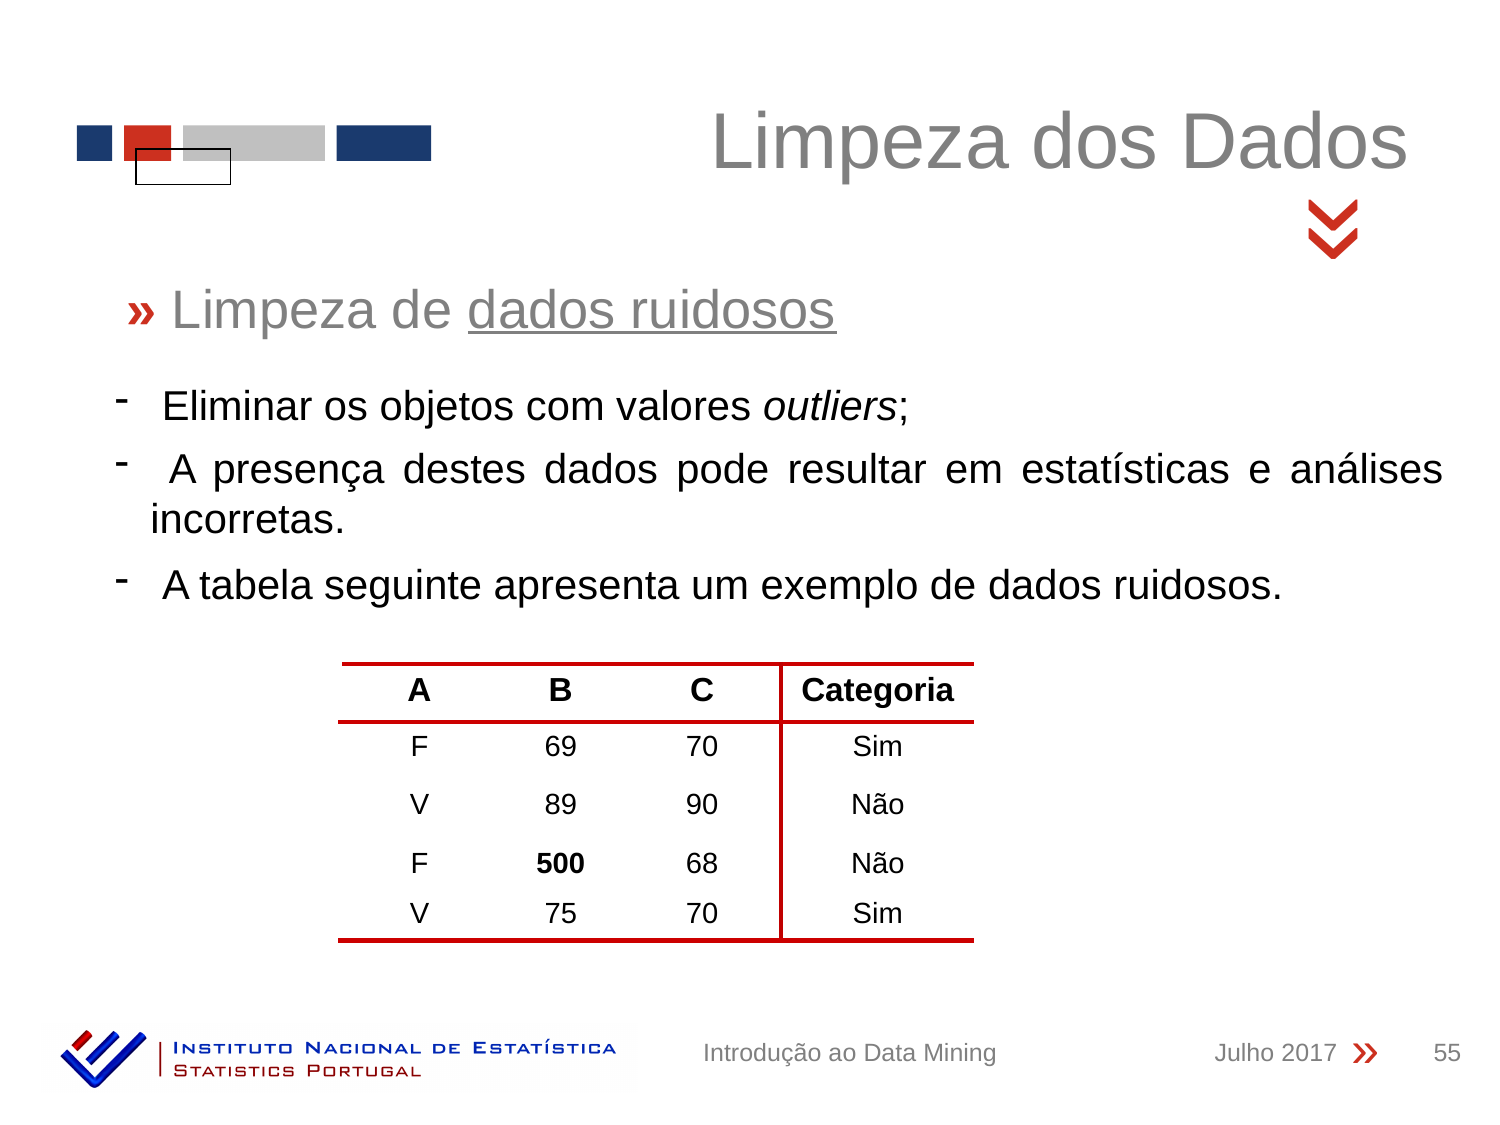

Limpeza dos Dados
«
» Limpeza de dados ruidosos
 Eliminar os objetos com valores outliers;
 A presença destes dados pode resultar em estatísticas e análises incorretas.
 A tabela seguinte apresenta um exemplo de dados ruidosos.
| A | B | C | Categoria |
| --- | --- | --- | --- |
| F | 69 | 70 | Sim |
| V | 89 | 90 | Não |
| F | 500 | 68 | Não |
| V | 75 | 70 | Sim |
Introdução ao Data Mining
Julho 2017
55
«